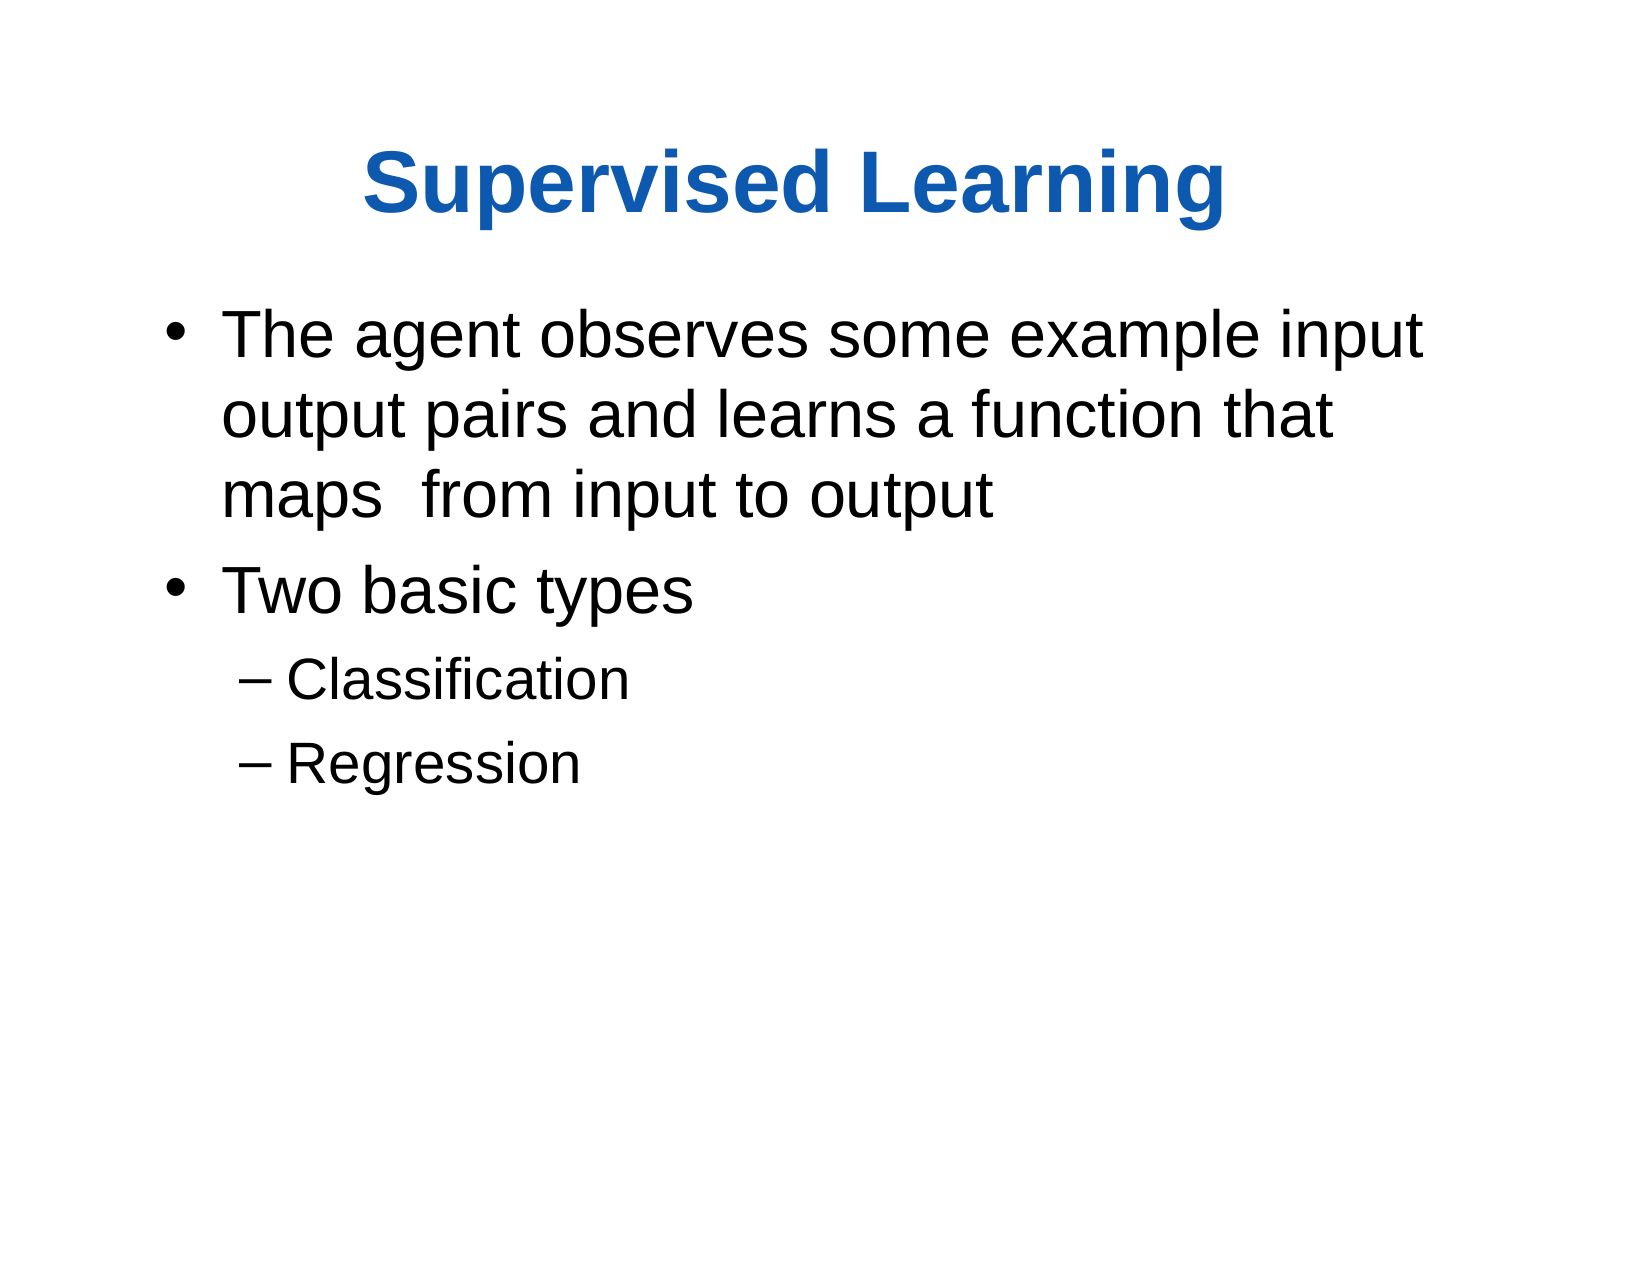

# Supervised Learning
The agent observes some example input  output pairs and learns a function that maps  from input to output
Two basic types
Classification
Regression